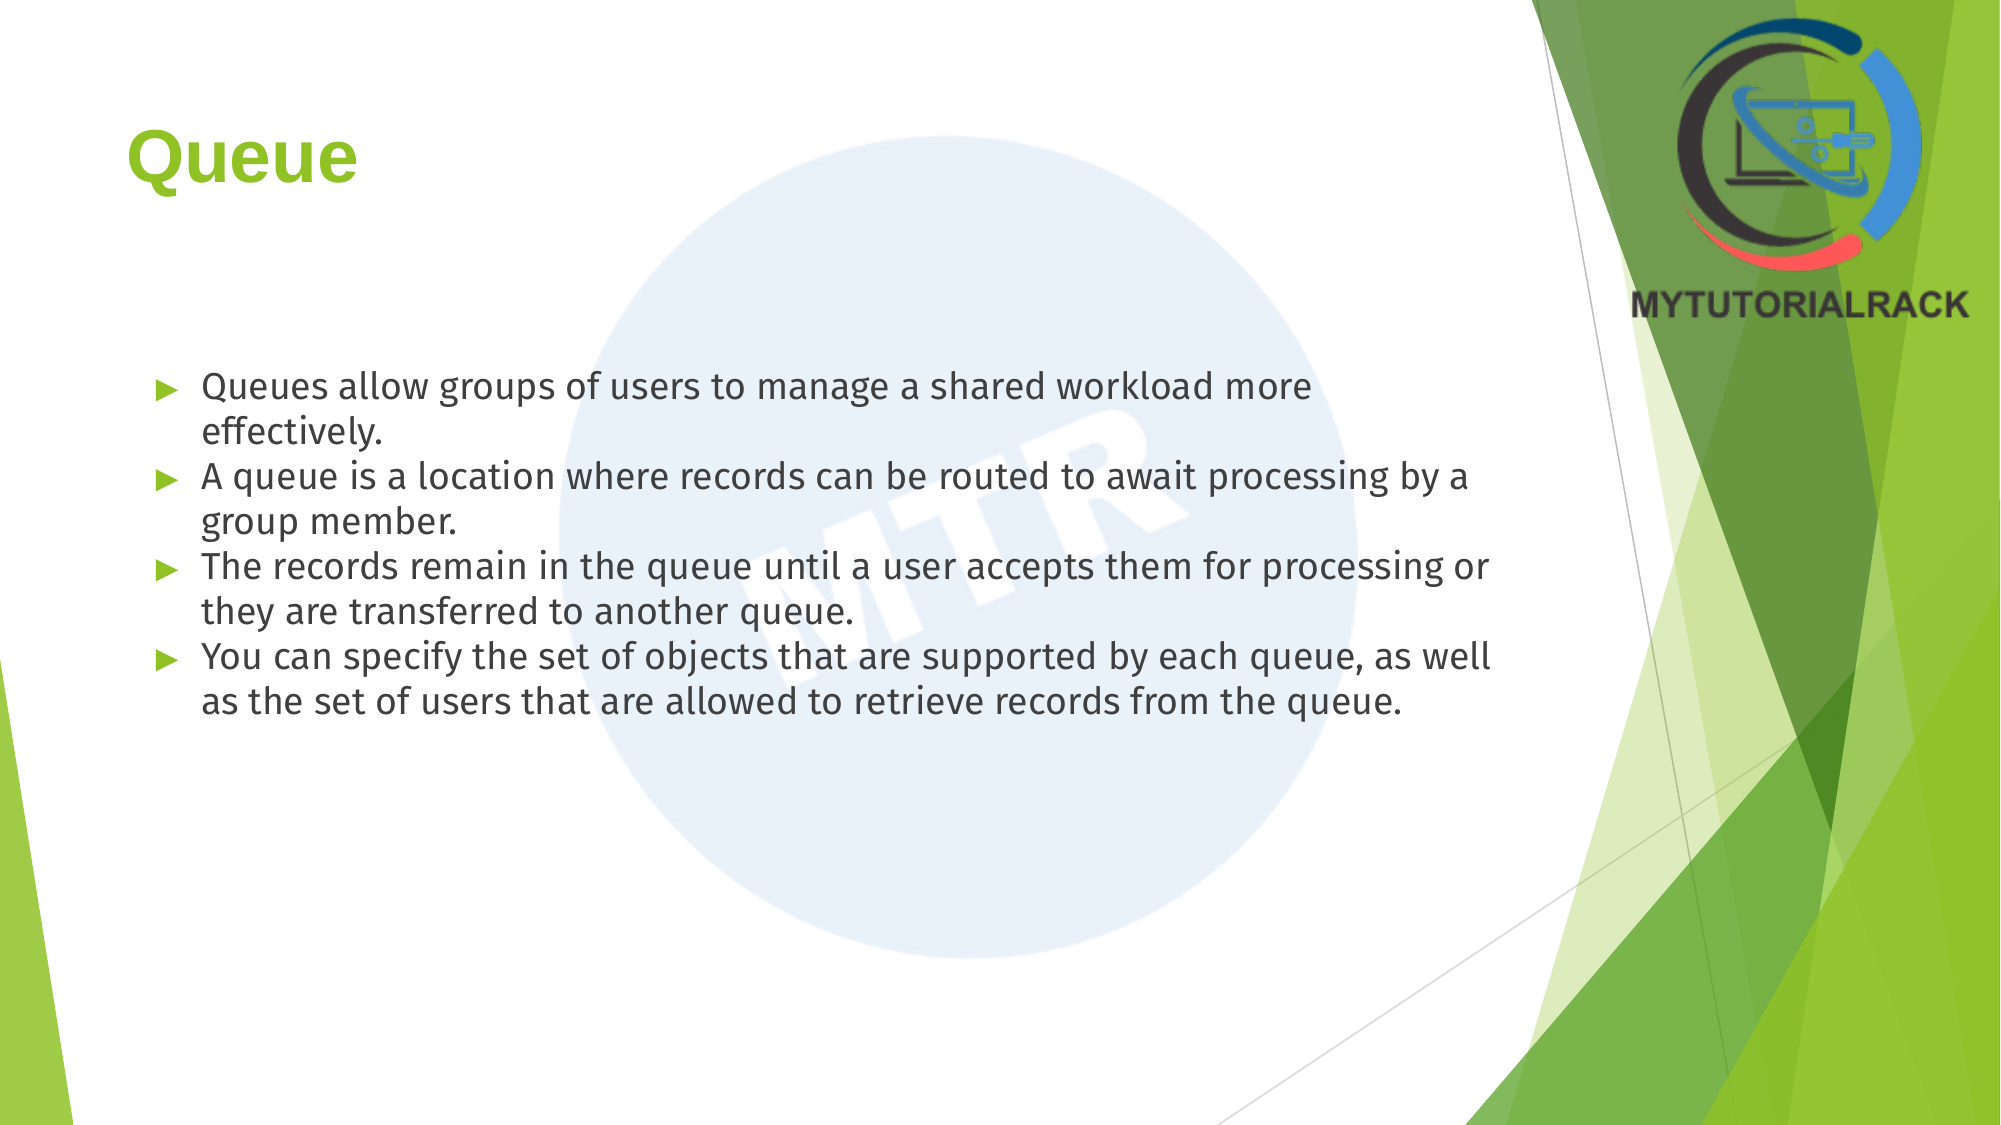

# Queue
Queues allow groups of users to manage a shared workload more effectively.
A queue is a location where records can be routed to await processing by a group member.
The records remain in the queue until a user accepts them for processing or they are transferred to another queue.
You can specify the set of objects that are supported by each queue, as well as the set of users that are allowed to retrieve records from the queue.